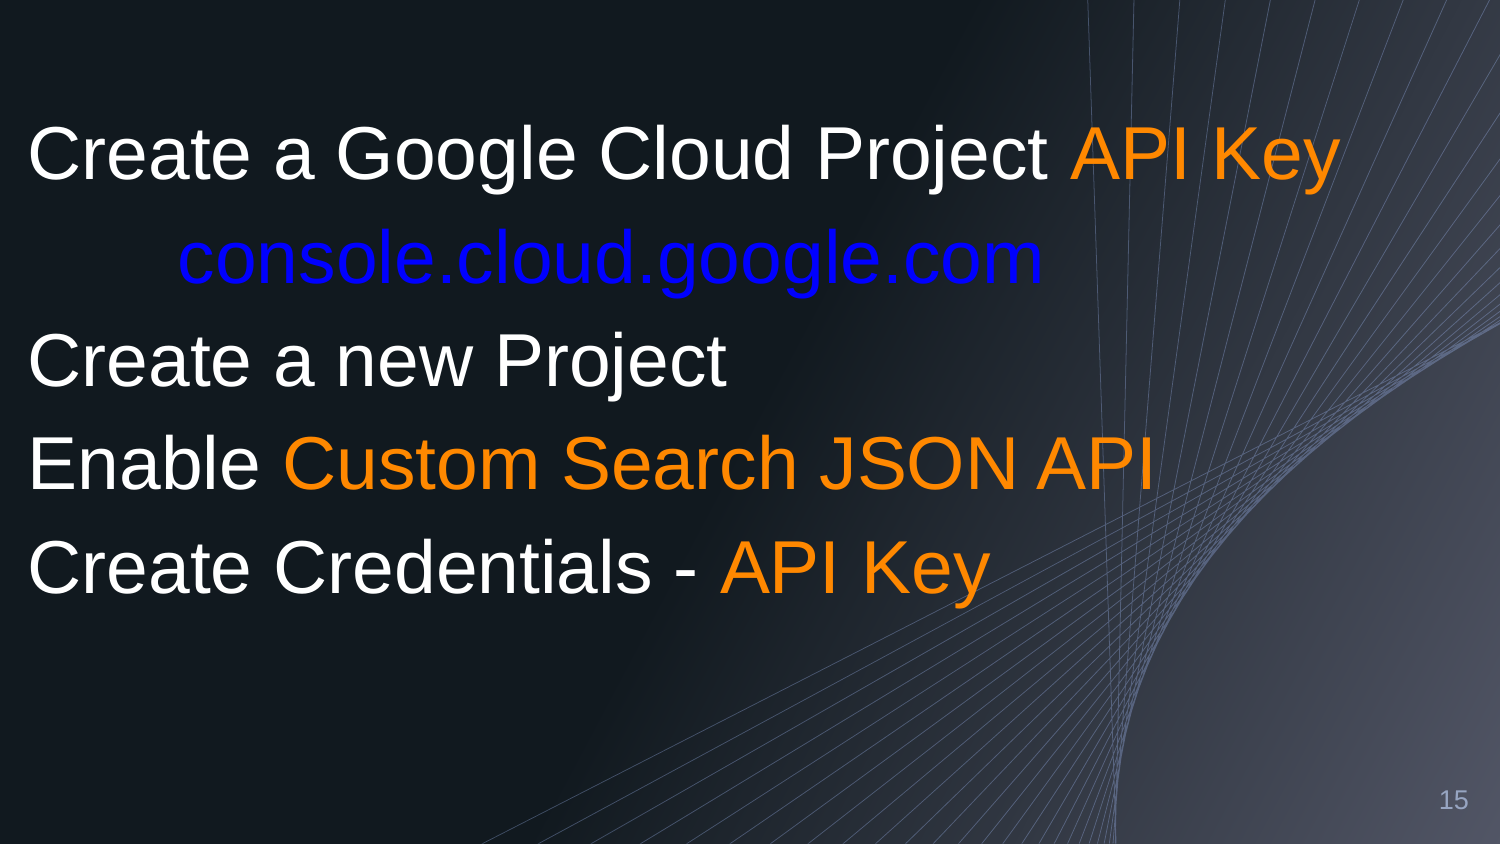

# Create a Google Cloud Project API Key console.cloud.google.com Create a new Project Enable Custom Search JSON API Create Credentials - API Key
15